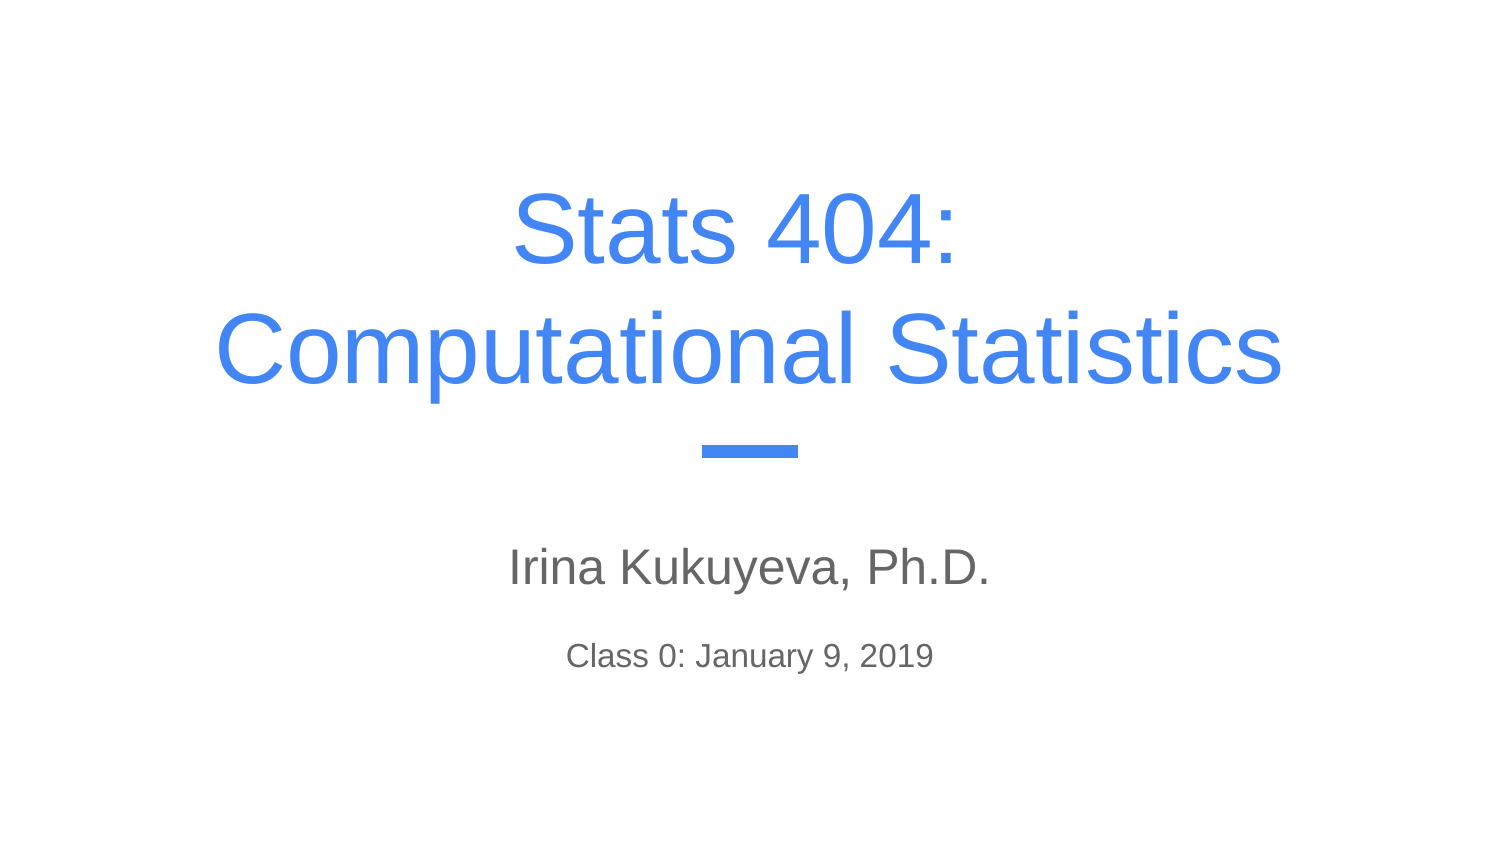

# Stats 404:
Computational Statistics
Irina Kukuyeva, Ph.D.

Class 0: January 9, 2019